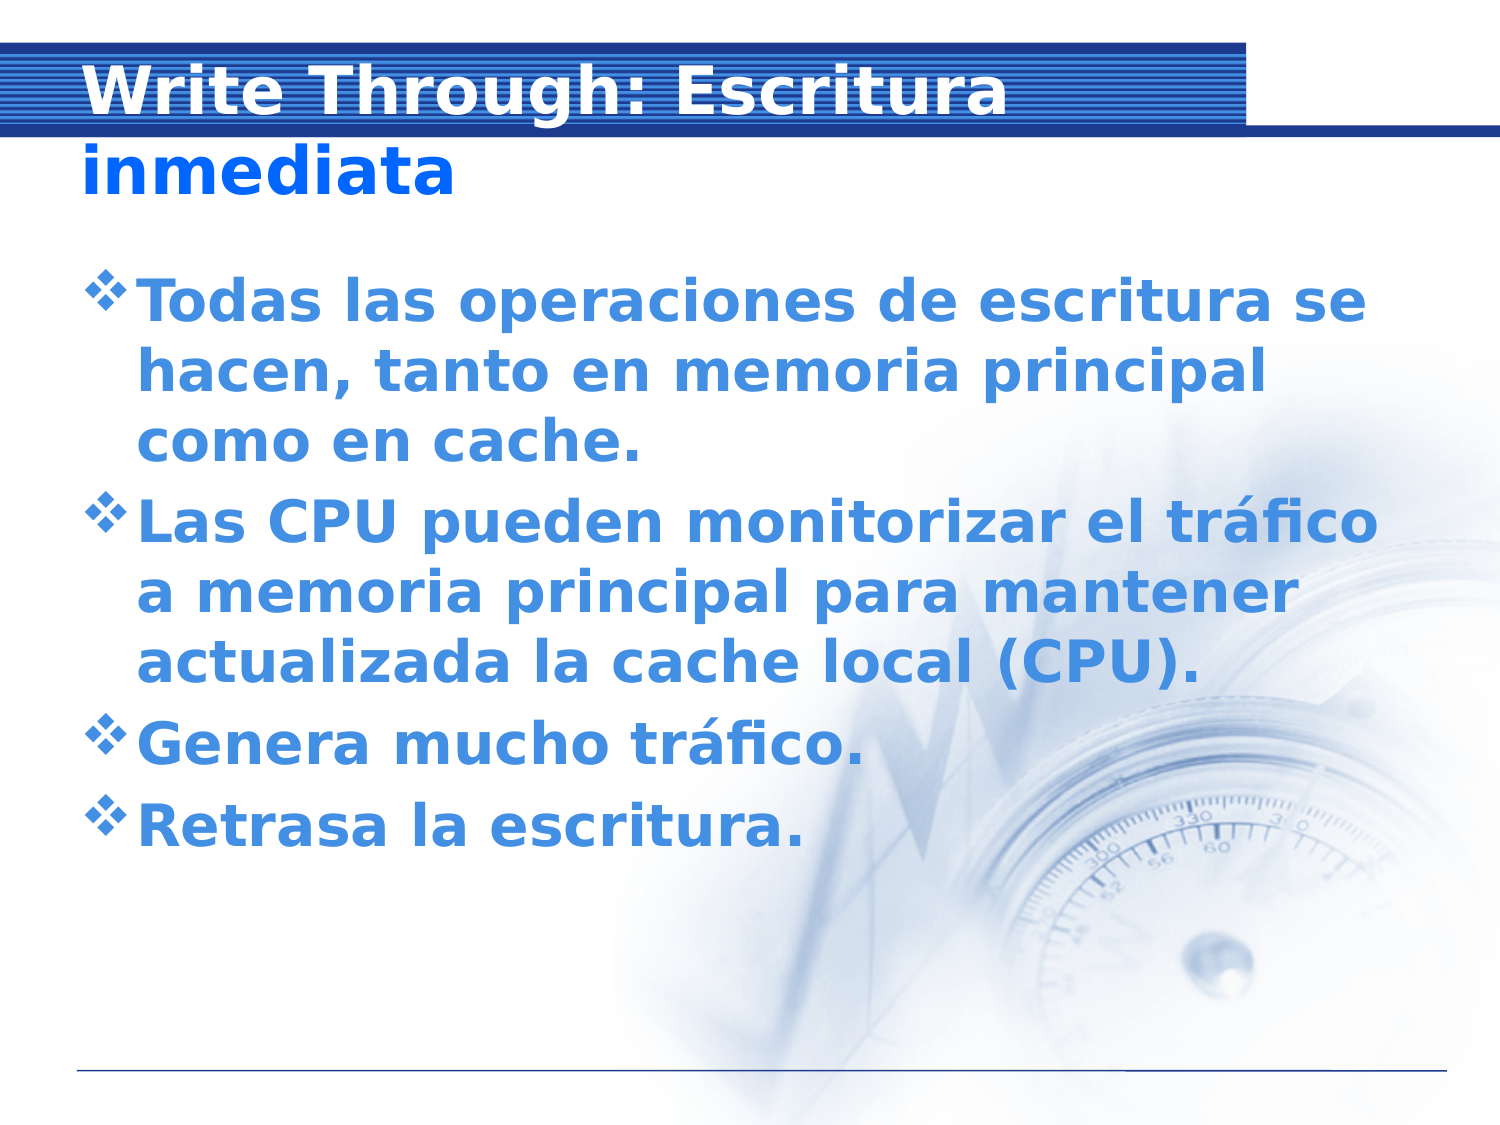

# Write Through: Escritura inmediata
Todas las operaciones de escritura se hacen, tanto en memoria principal  como en cache.
Las CPU pueden monitorizar el tráfico a memoria principal para mantener actualizada la cache local (CPU).
Genera mucho tráfico.
Retrasa la escritura.